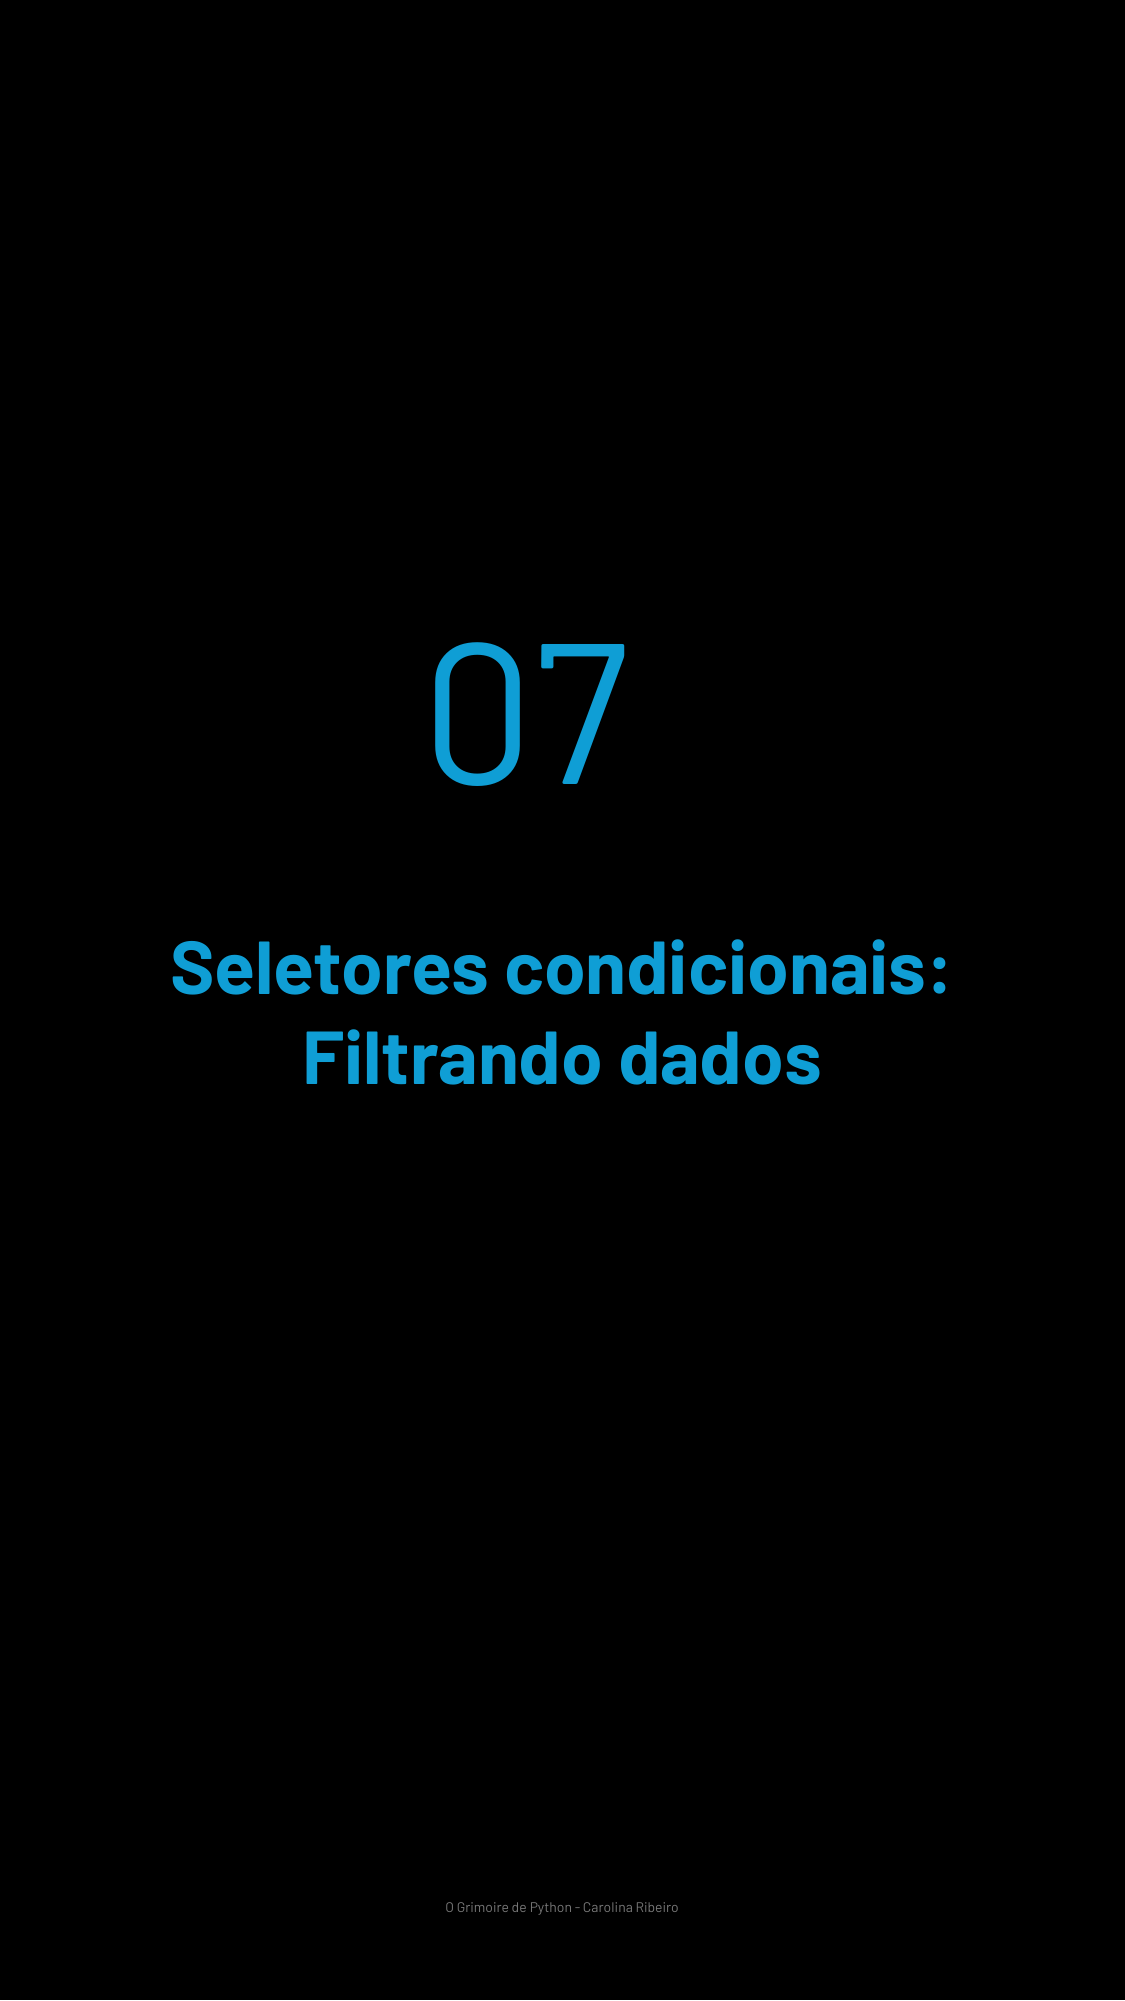

07
Seletores condicionais: Filtrando dados

O Grimoire de Python - Carolina Ribeiro